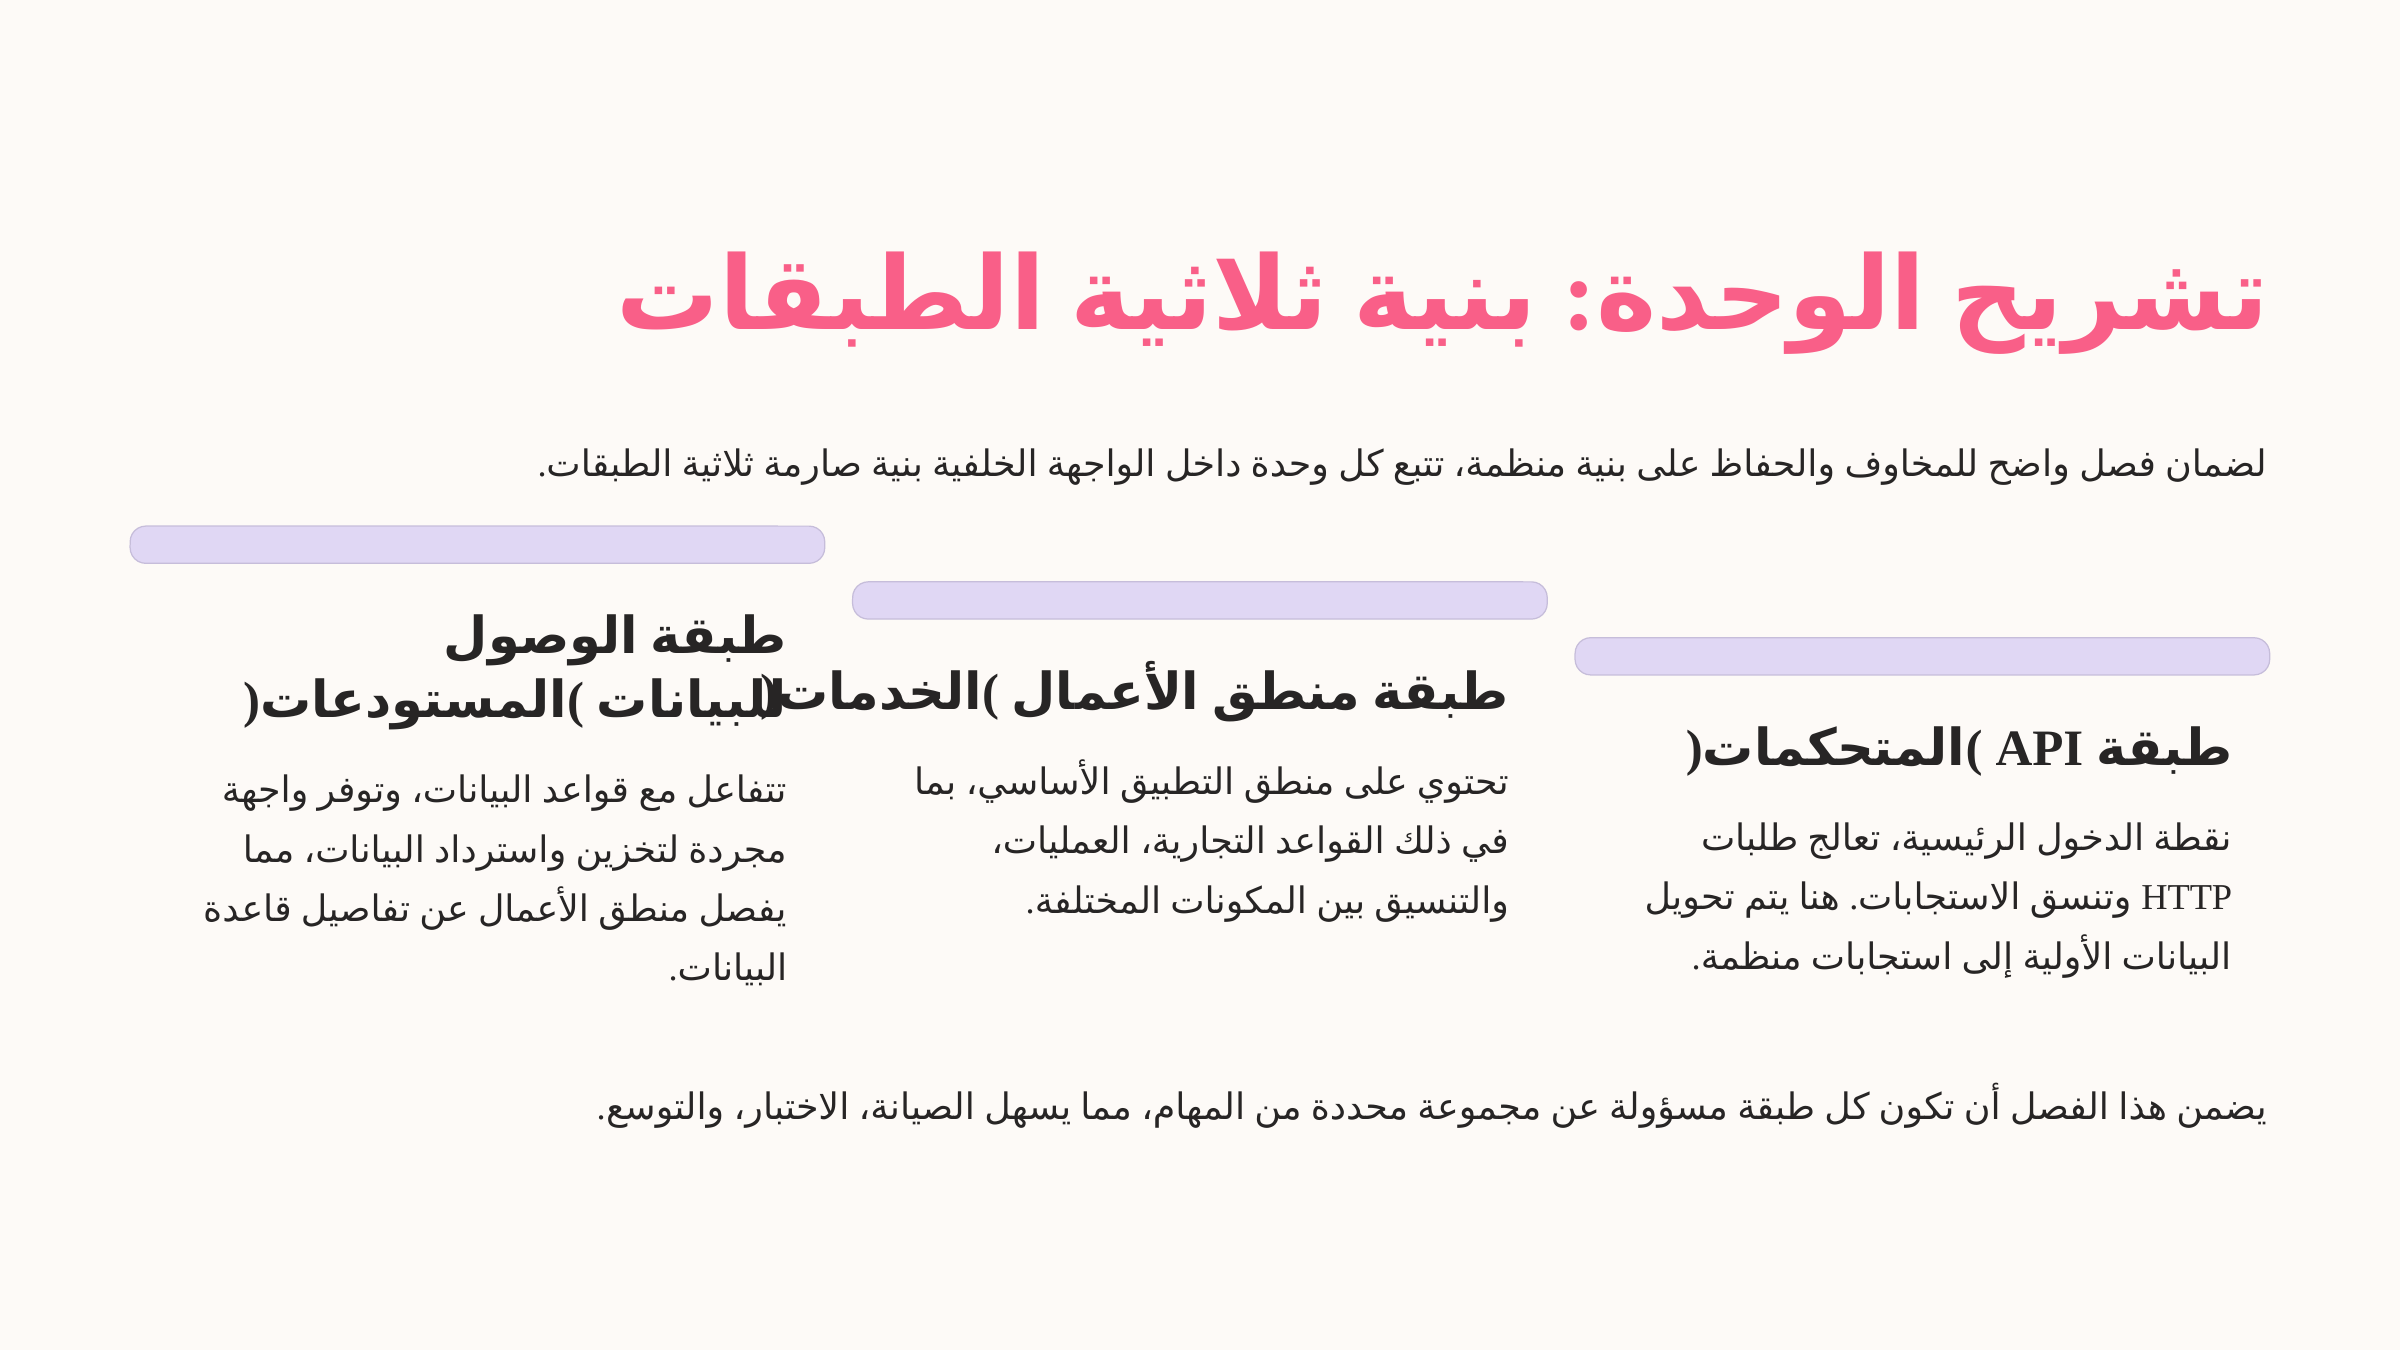

تشريح الوحدة: بنية ثلاثية الطبقات
لضمان فصل واضح للمخاوف والحفاظ على بنية منظمة، تتبع كل وحدة داخل الواجهة الخلفية بنية صارمة ثلاثية الطبقات.

طبقة الوصول للبيانات )المستودعات(

طبقة منطق الأعمال )الخدمات(
طبقة API )المتحكمات(
تحتوي على منطق التطبيق الأساسي، بما في ذلك القواعد التجارية، العمليات، والتنسيق بين المكونات المختلفة.
تتفاعل مع قواعد البيانات، وتوفر واجهة مجردة لتخزين واسترداد البيانات، مما يفصل منطق الأعمال عن تفاصيل قاعدة البيانات.
نقطة الدخول الرئيسية، تعالج طلبات HTTP وتنسق الاستجابات. هنا يتم تحويل البيانات الأولية إلى استجابات منظمة.
يضمن هذا الفصل أن تكون كل طبقة مسؤولة عن مجموعة محددة من المهام، مما يسهل الصيانة، الاختبار، والتوسع.